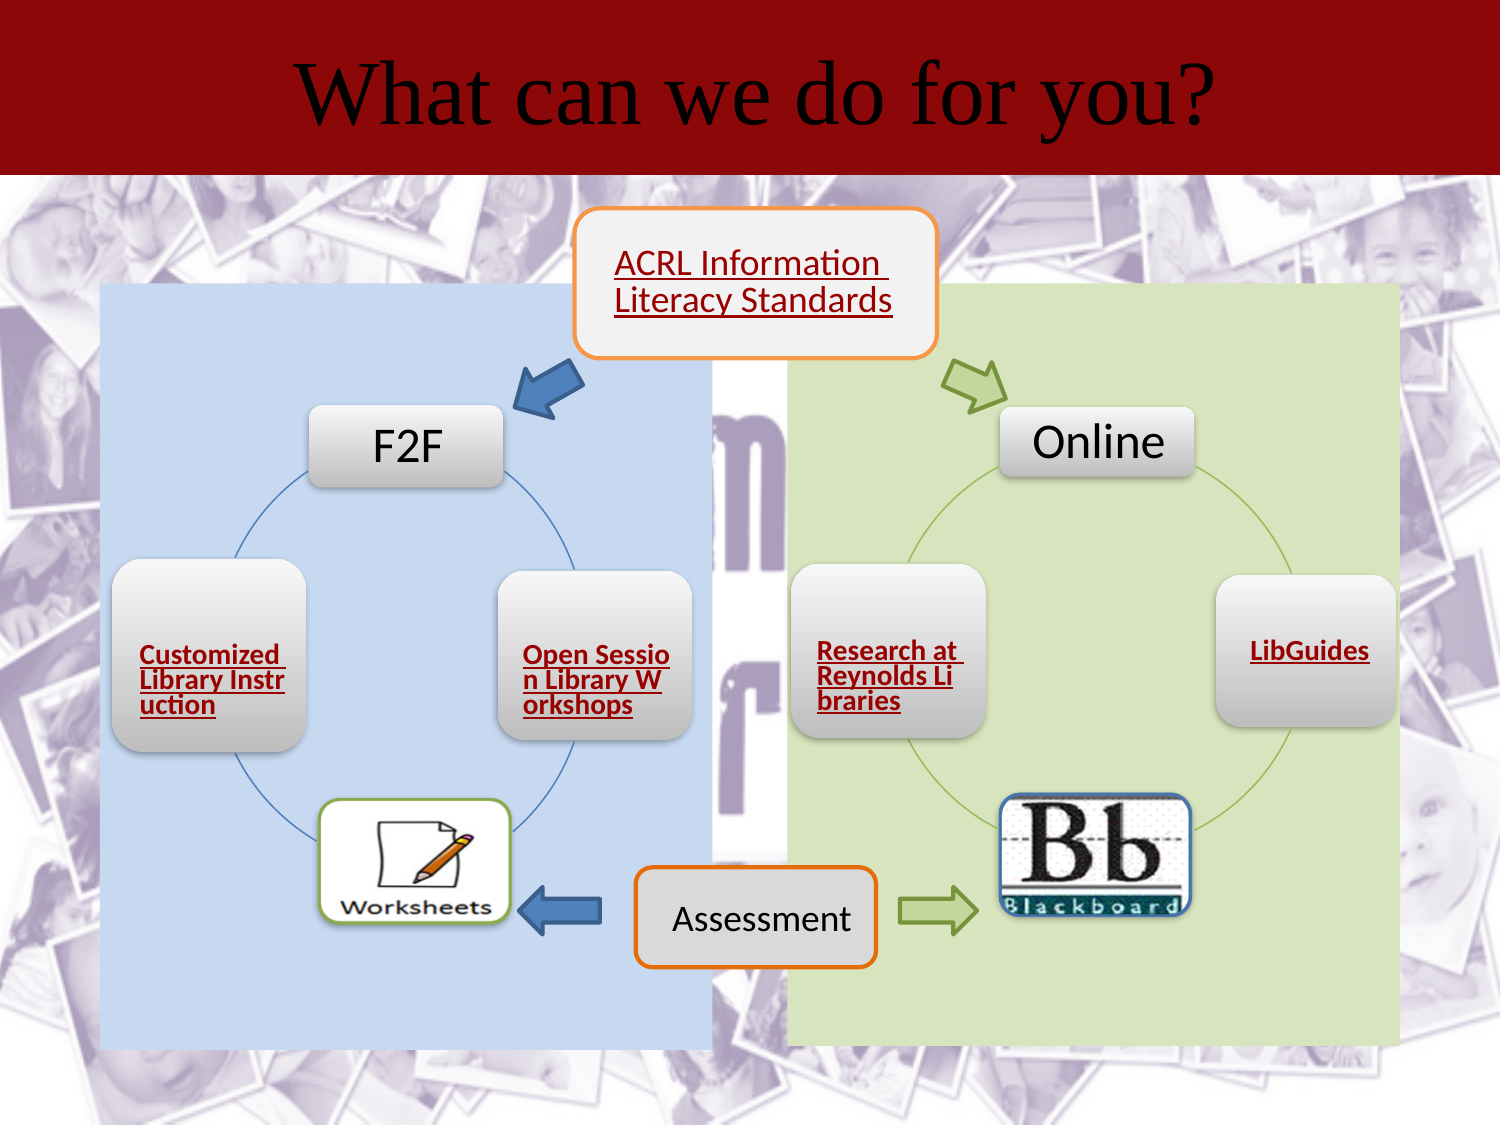

# What can we do for you?

ACRL Information Literacy Standards
F2F
Open Session Library Workshops

Customized Library Instruction
Online
LibGuides

Research at Reynolds Libraries

Assessment